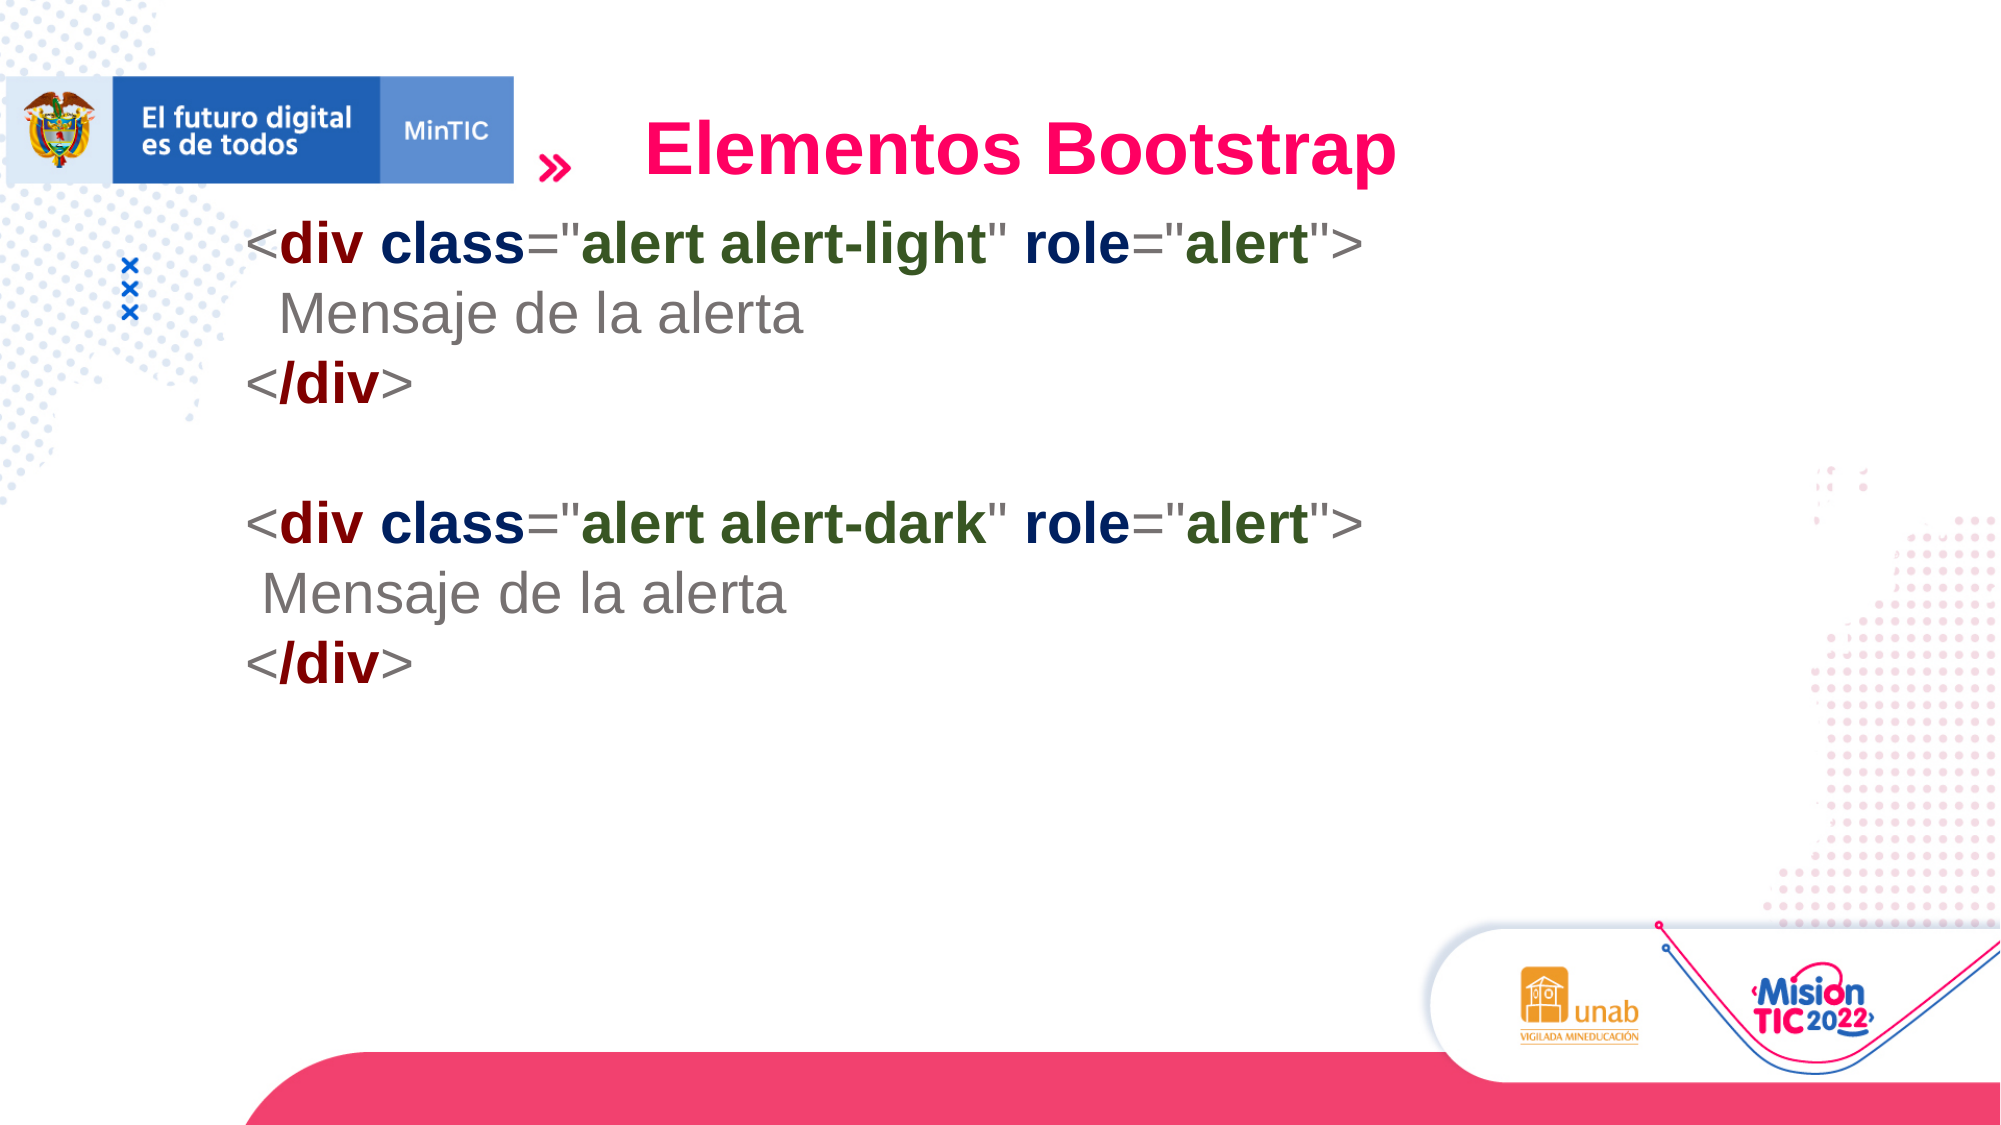

Elementos Bootstrap
<div class="alert alert-light" role="alert">
  Mensaje de la alerta
</div>

<div class="alert alert-dark" role="alert">
 Mensaje de la alerta
</div>